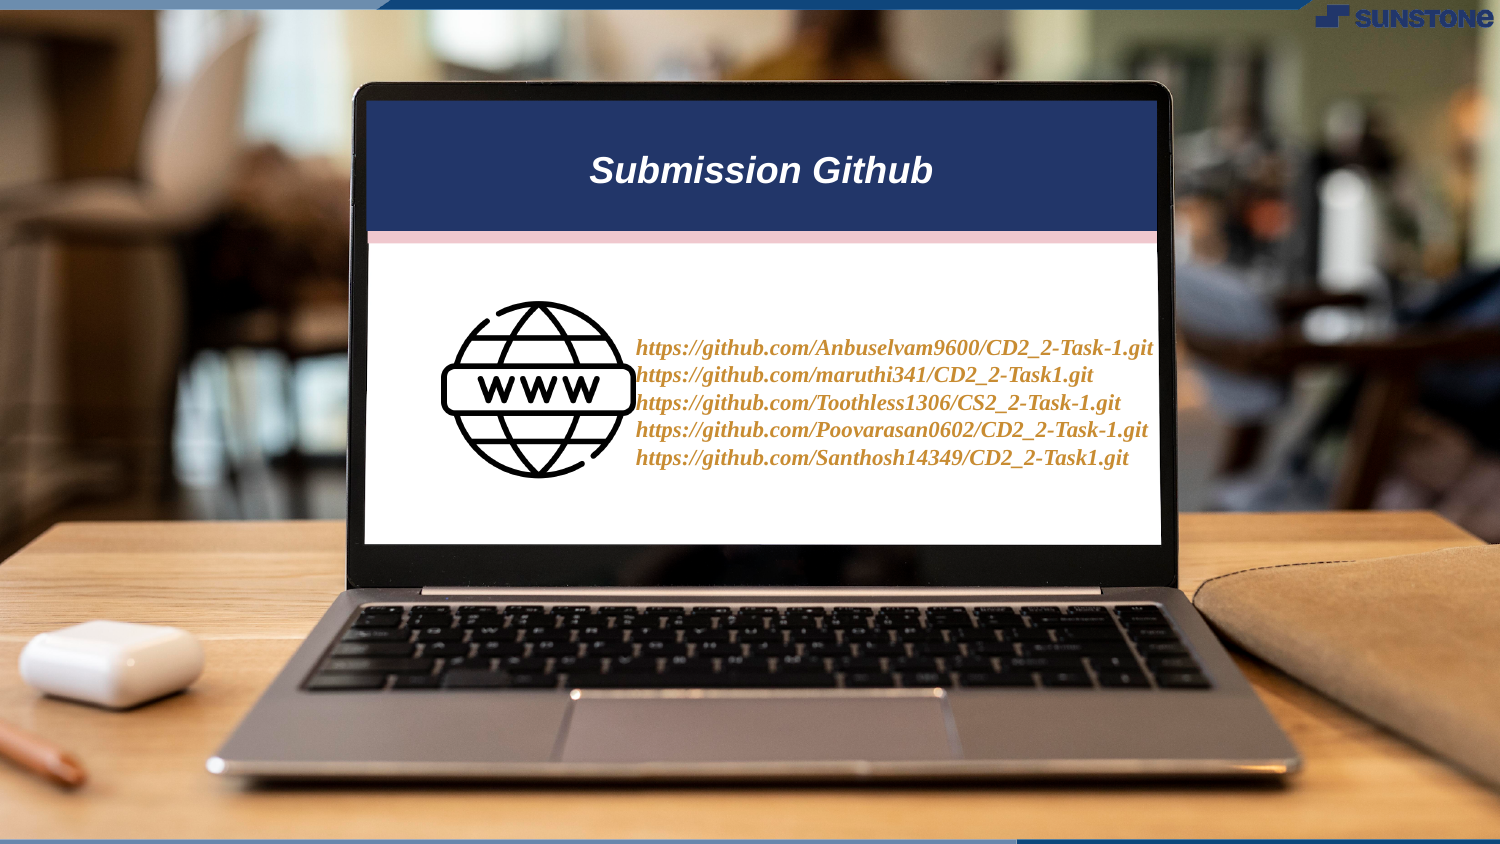

Submission Github
https://github.com/Anbuselvam9600/CD2_2-Task-1.git
https://github.com/maruthi341/CD2_2-Task1.git
https://github.com/Toothless1306/CS2_2-Task-1.git
https://github.com/Poovarasan0602/CD2_2-Task-1.git
https://github.com/Santhosh14349/CD2_2-Task1.git